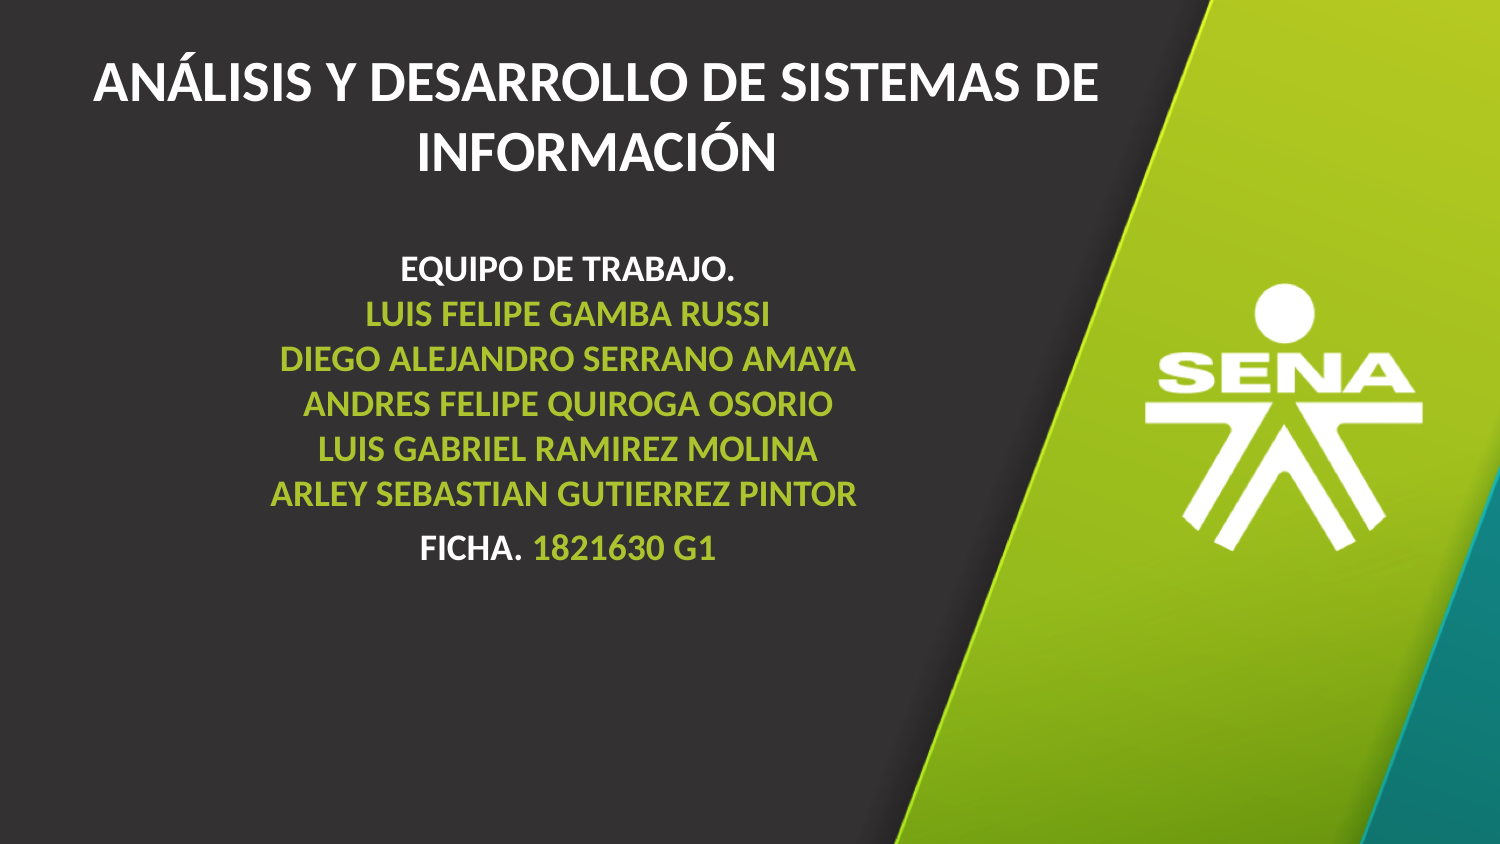

ANÁLISIS Y DESARROLLO DE SISTEMAS DE INFORMACIÓN
EQUIPO DE TRABAJO.
LUIS FELIPE GAMBA RUSSI
DIEGO ALEJANDRO SERRANO AMAYA
ANDRES FELIPE QUIROGA OSORIO
LUIS GABRIEL RAMIREZ MOLINA
ARLEY SEBASTIAN GUTIERREZ PINTOR

FICHA. 1821630 G1